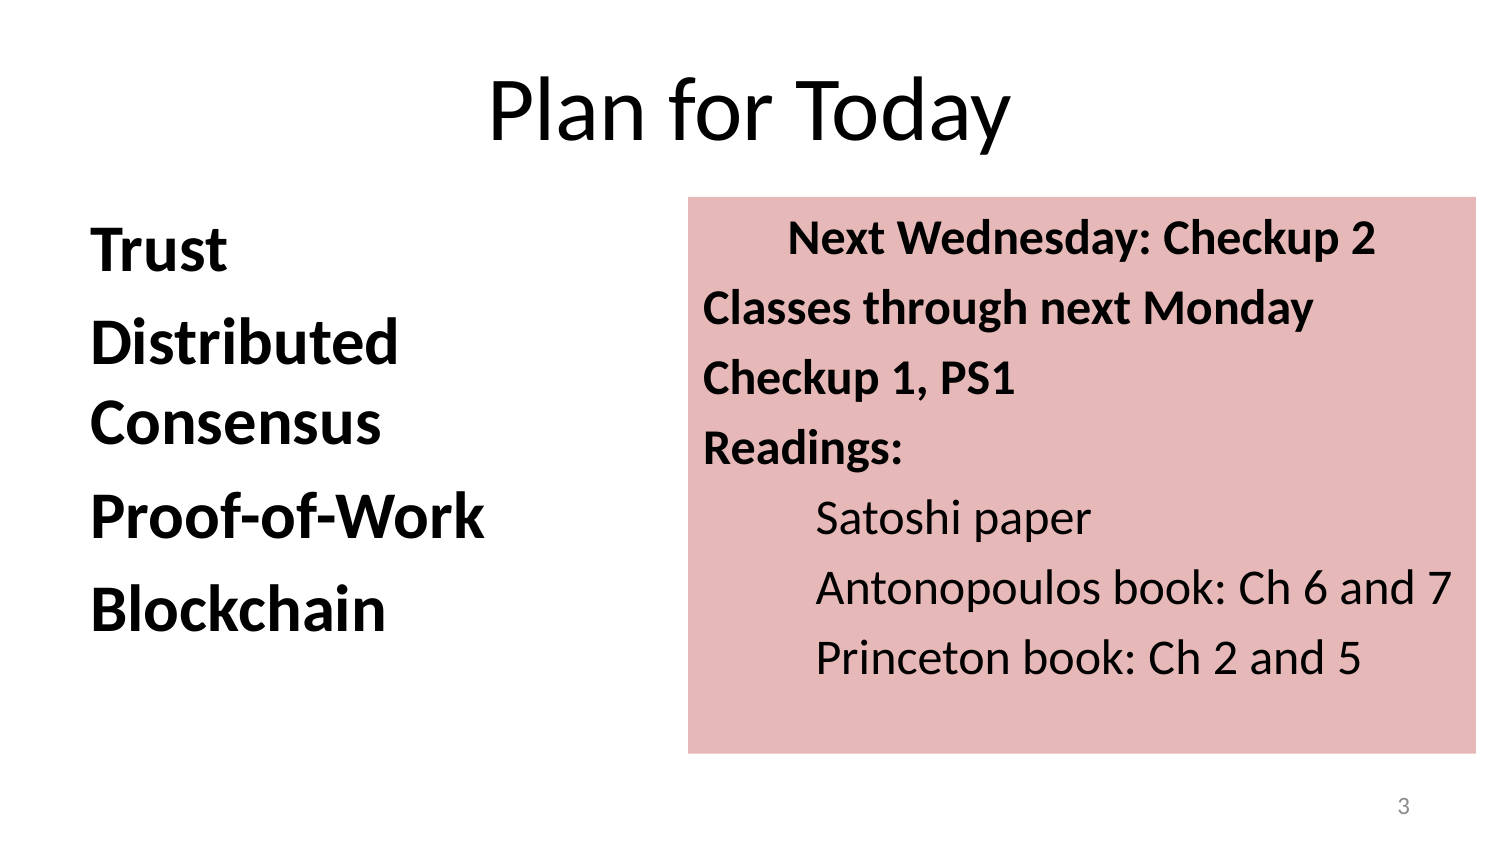

# Plan for Today
Trust
Distributed Consensus
Proof-of-Work
Blockchain

Next Wednesday: Checkup 2
Classes through next Monday
Checkup 1, PS1
Readings:
	Satoshi paper
	Antonopoulos book: Ch 6 and 7
	Princeton book: Ch 2 and 5
3